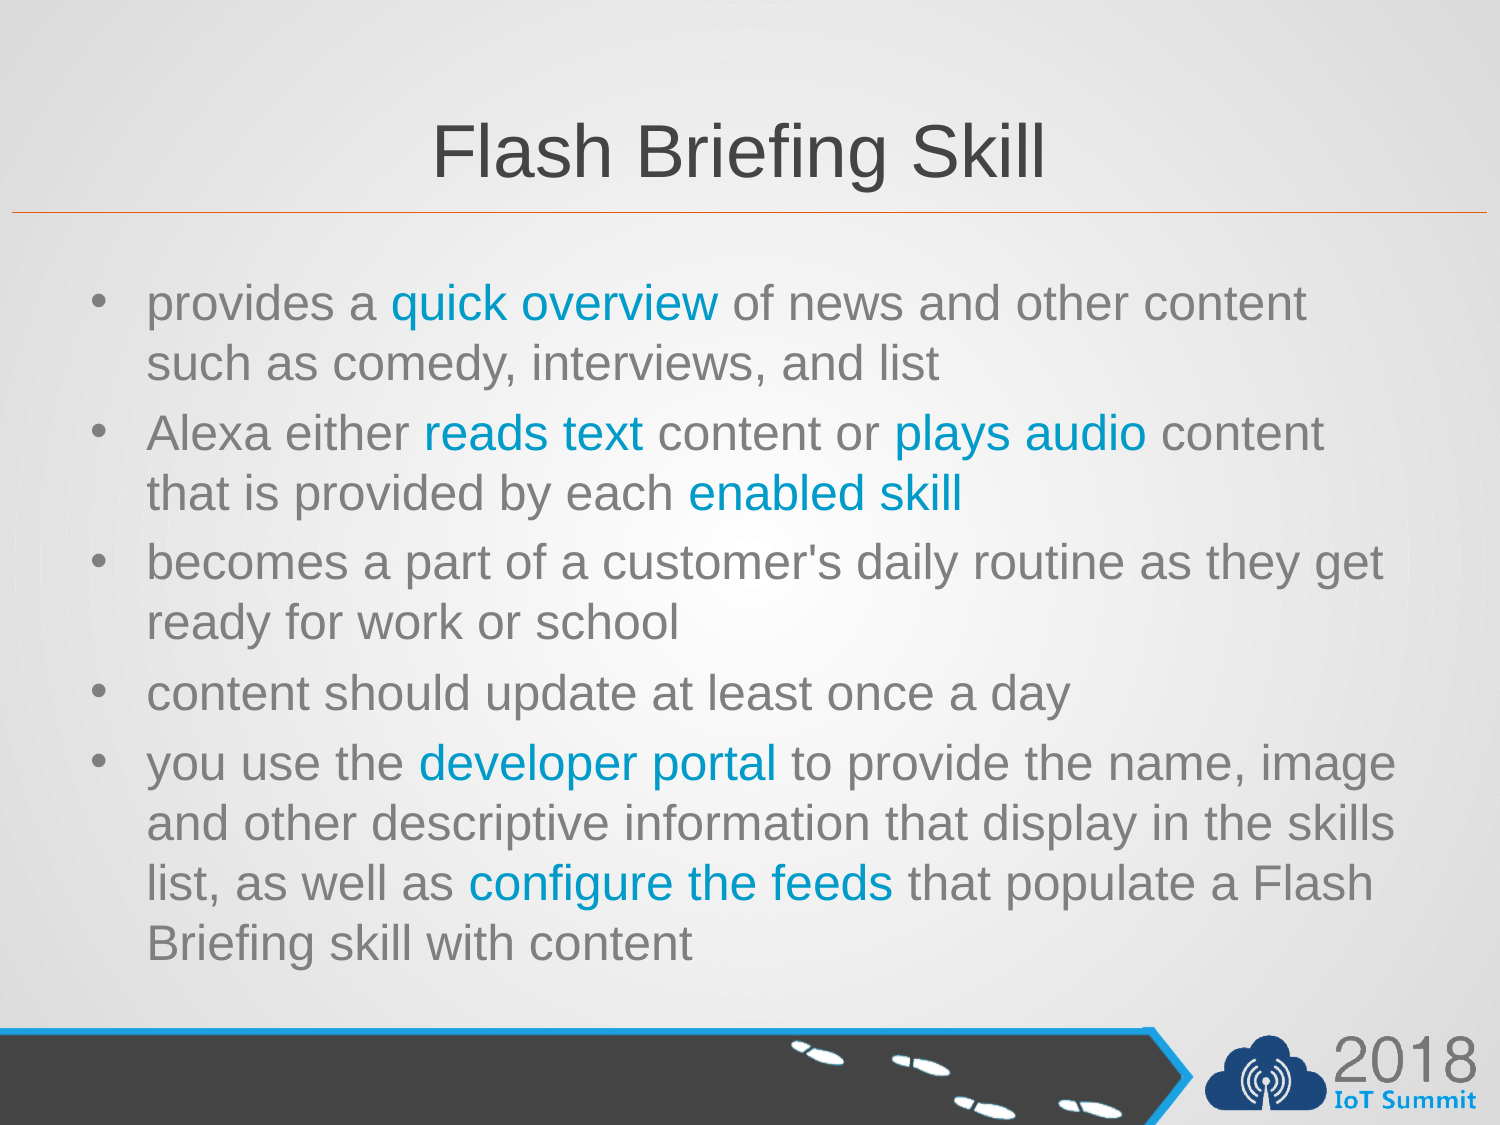

# Flash Briefing Skill
provides a quick overview of news and other content such as comedy, interviews, and list
Alexa either reads text content or plays audio content that is provided by each enabled skill
becomes a part of a customer's daily routine as they get ready for work or school
content should update at least once a day
you use the developer portal to provide the name, image and other descriptive information that display in the skills list, as well as configure the feeds that populate a Flash Briefing skill with content